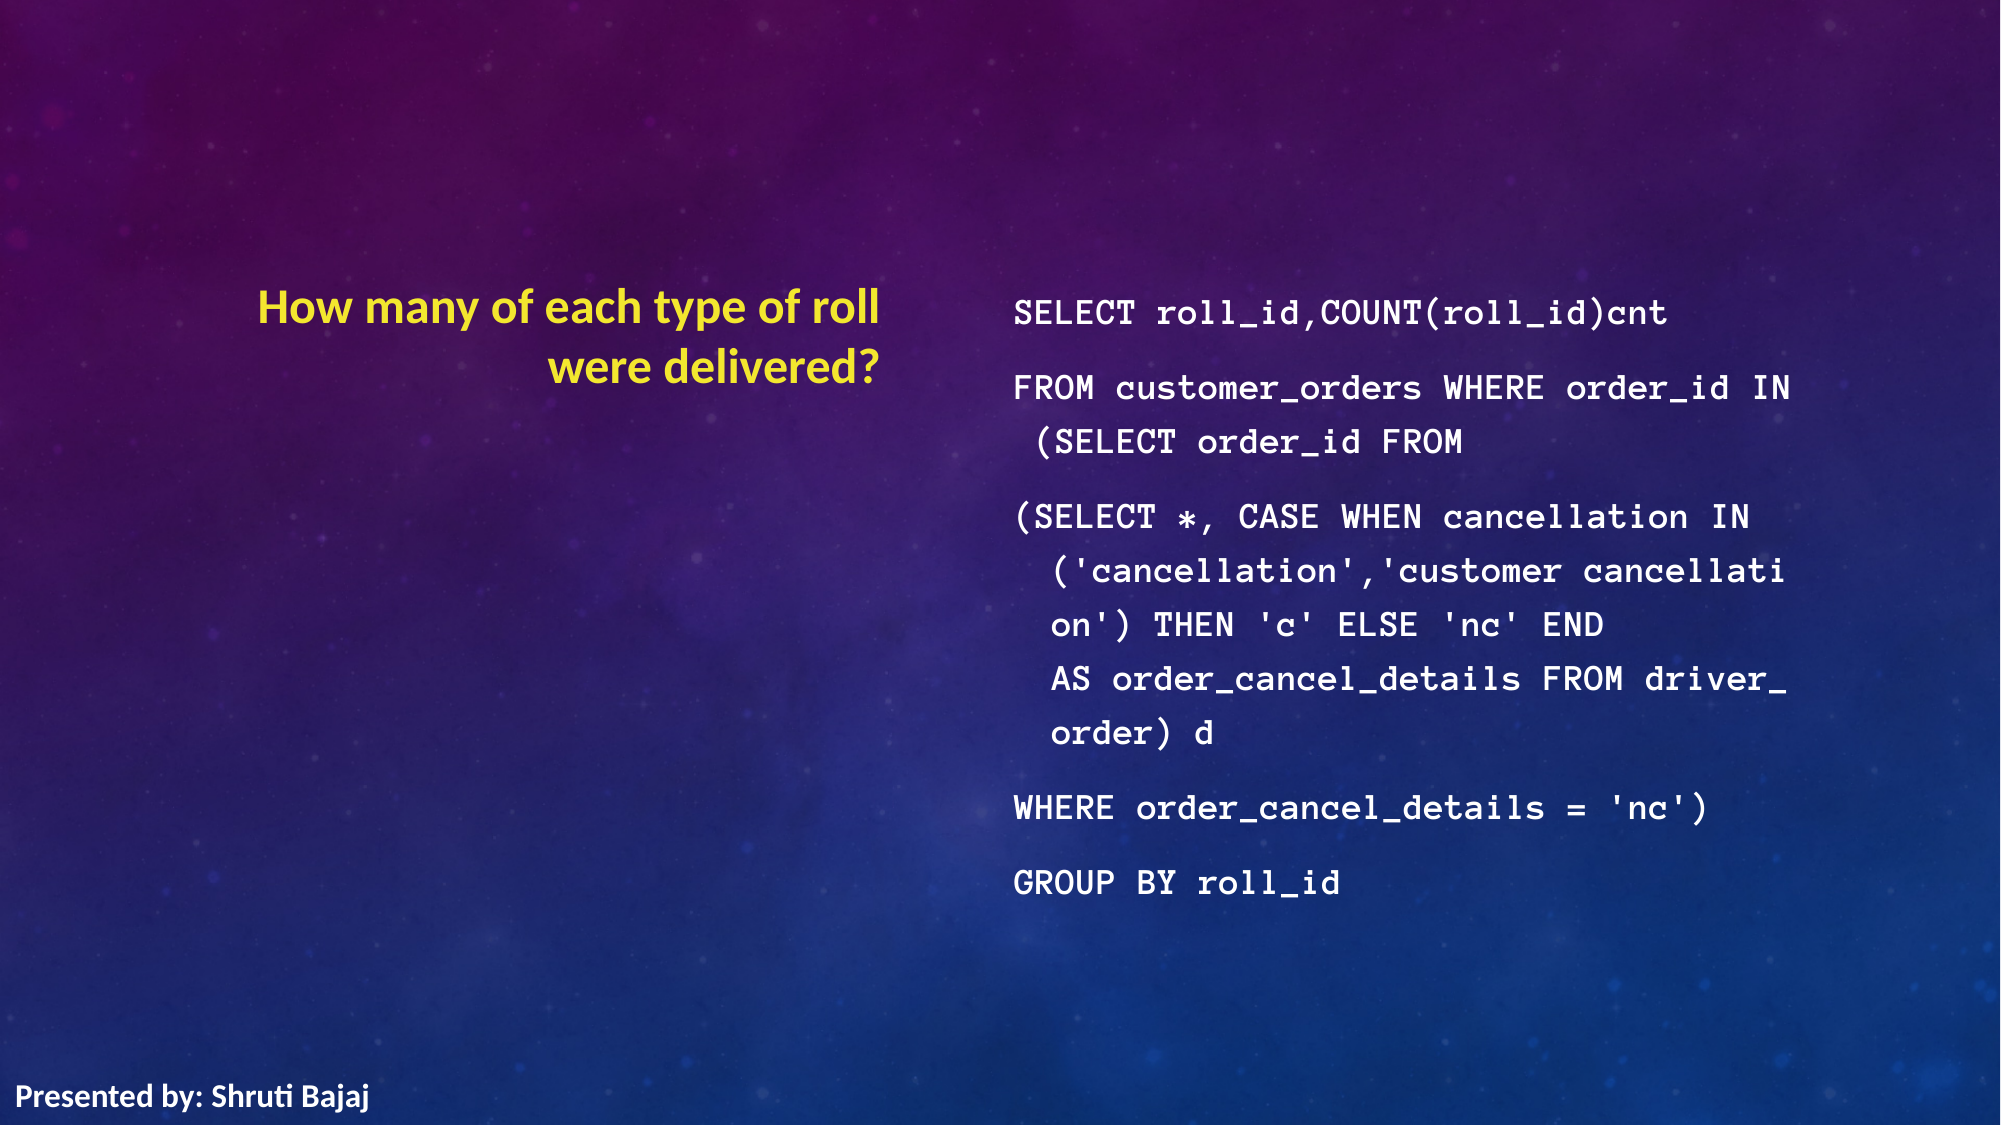

How many of each type of roll were delivered?

SELECT roll_id,COUNT(roll_id)cnt
FROM customer_orders WHERE order_id IN (SELECT order_id FROM
(SELECT *, CASE WHEN cancellation IN ('cancellation','customer cancellation') THEN 'c' ELSE 'nc' END AS order_cancel_details FROM driver_order) d
WHERE order_cancel_details = 'nc')
GROUP BY roll_id

Presented by: Shruti Bajaj